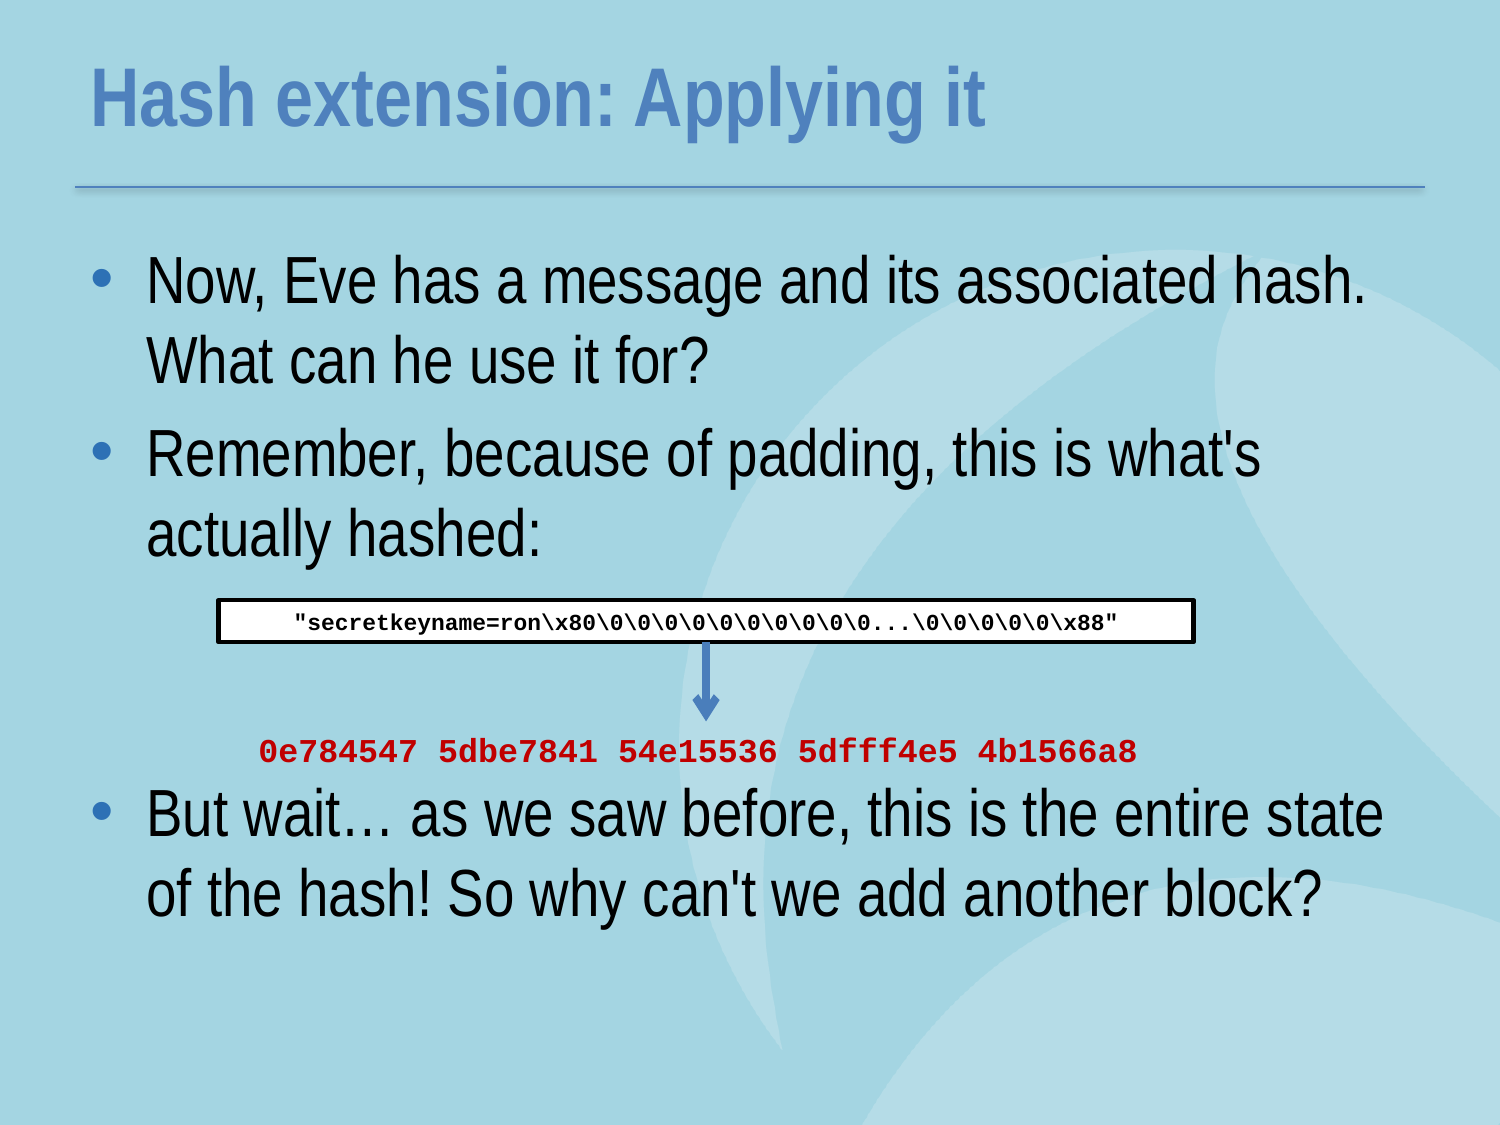

# Hash extension: Applying it
Now, Eve has a message and its associated hash. What can he use it for?
Remember, because of padding, this is what's actually hashed:

But wait… as we saw before, this is the entire state of the hash! So why can't we add another block?
"secretkeyname=ron\x80\0\0\0\0\0\0\0\0\0\0...\0\0\0\0\0\x88"
0e784547 5dbe7841 54e15536 5dfff4e5 4b1566a8